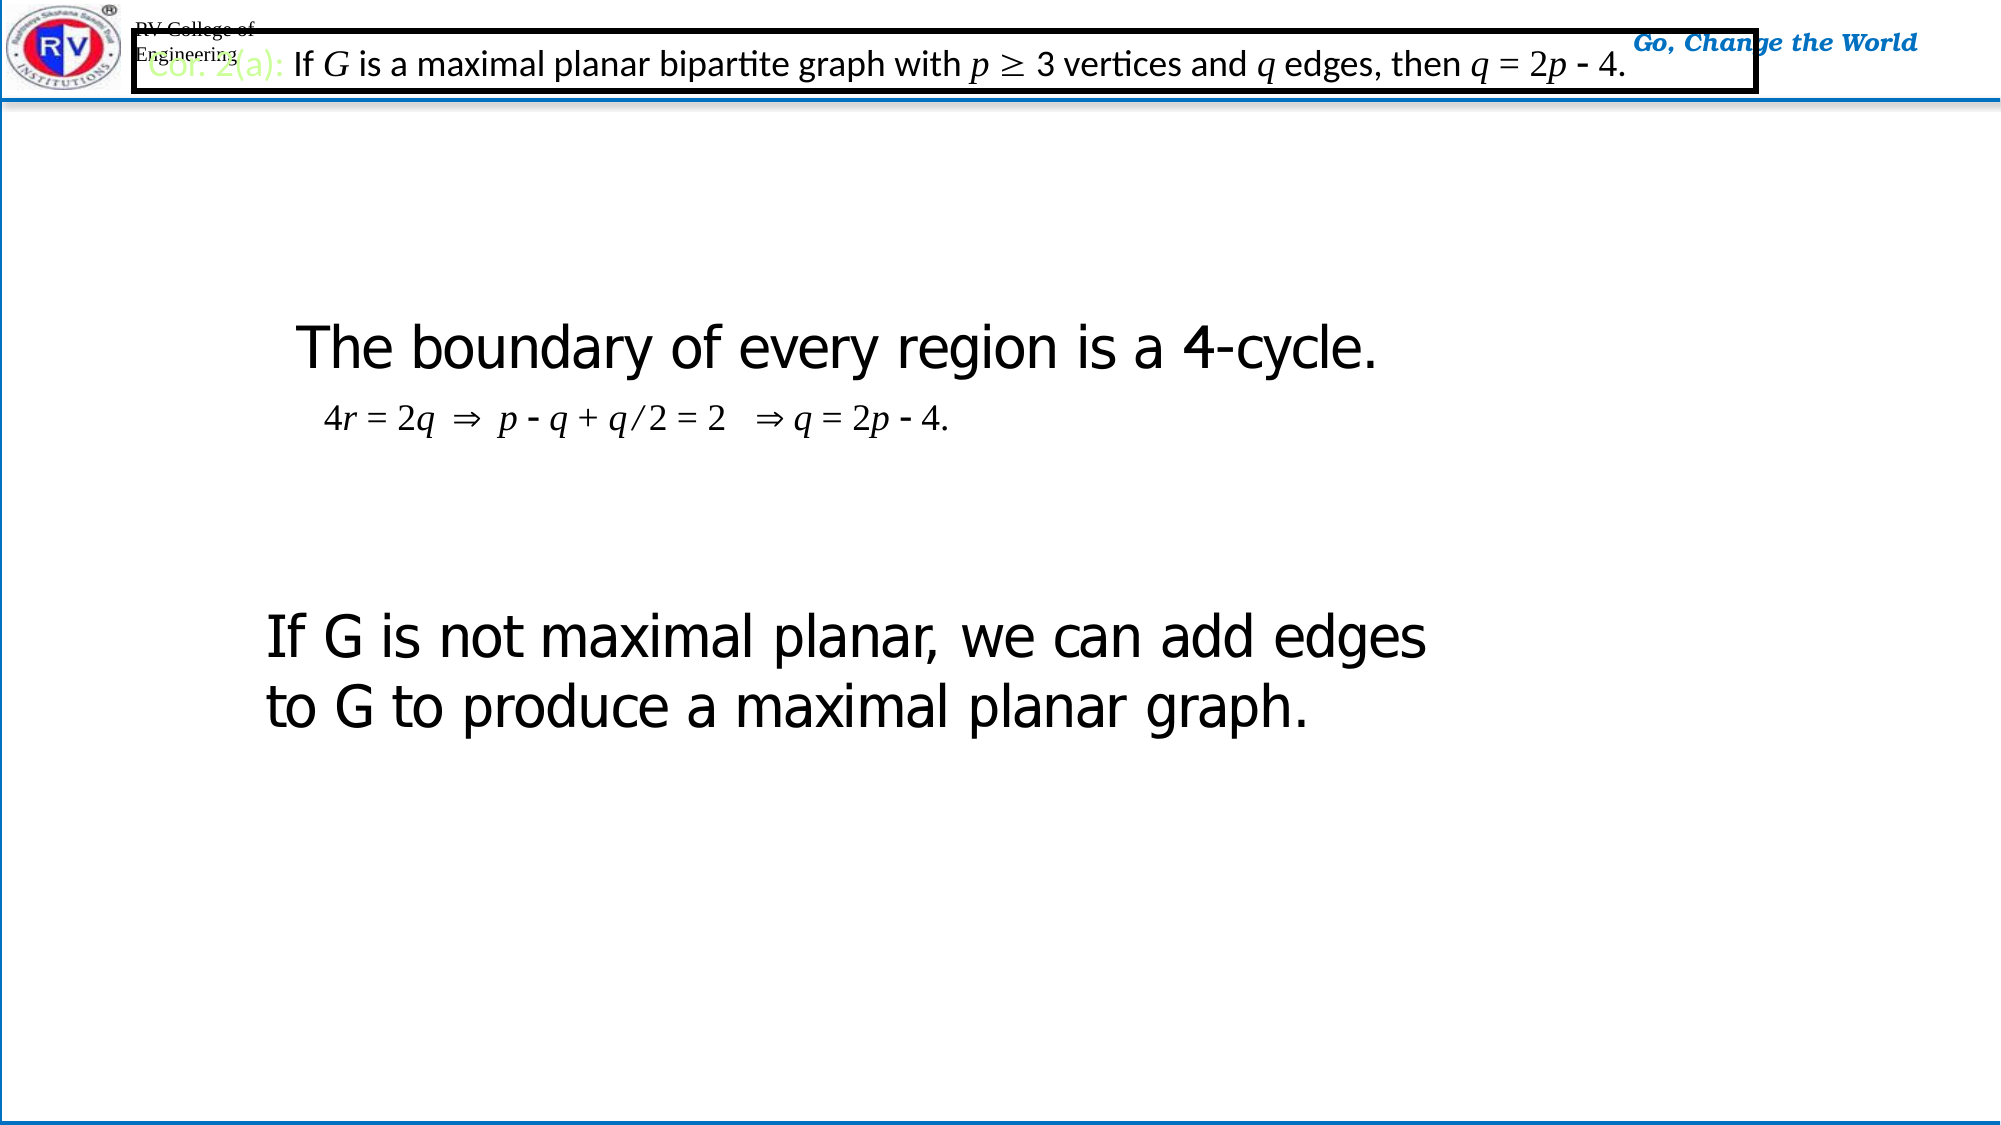

Cor. 2(a): If G is a maximal planar bipartite graph with p ≥ 3 vertices and q edges, then q = 2p − 4.
The boundary of every region is a 4-cycle.
4r = 2q  ⇒  p − q + q / 2 = 2   ⇒ q = 2p − 4.
If G is not maximal planar, we can add edges
to G to produce a maximal planar graph.